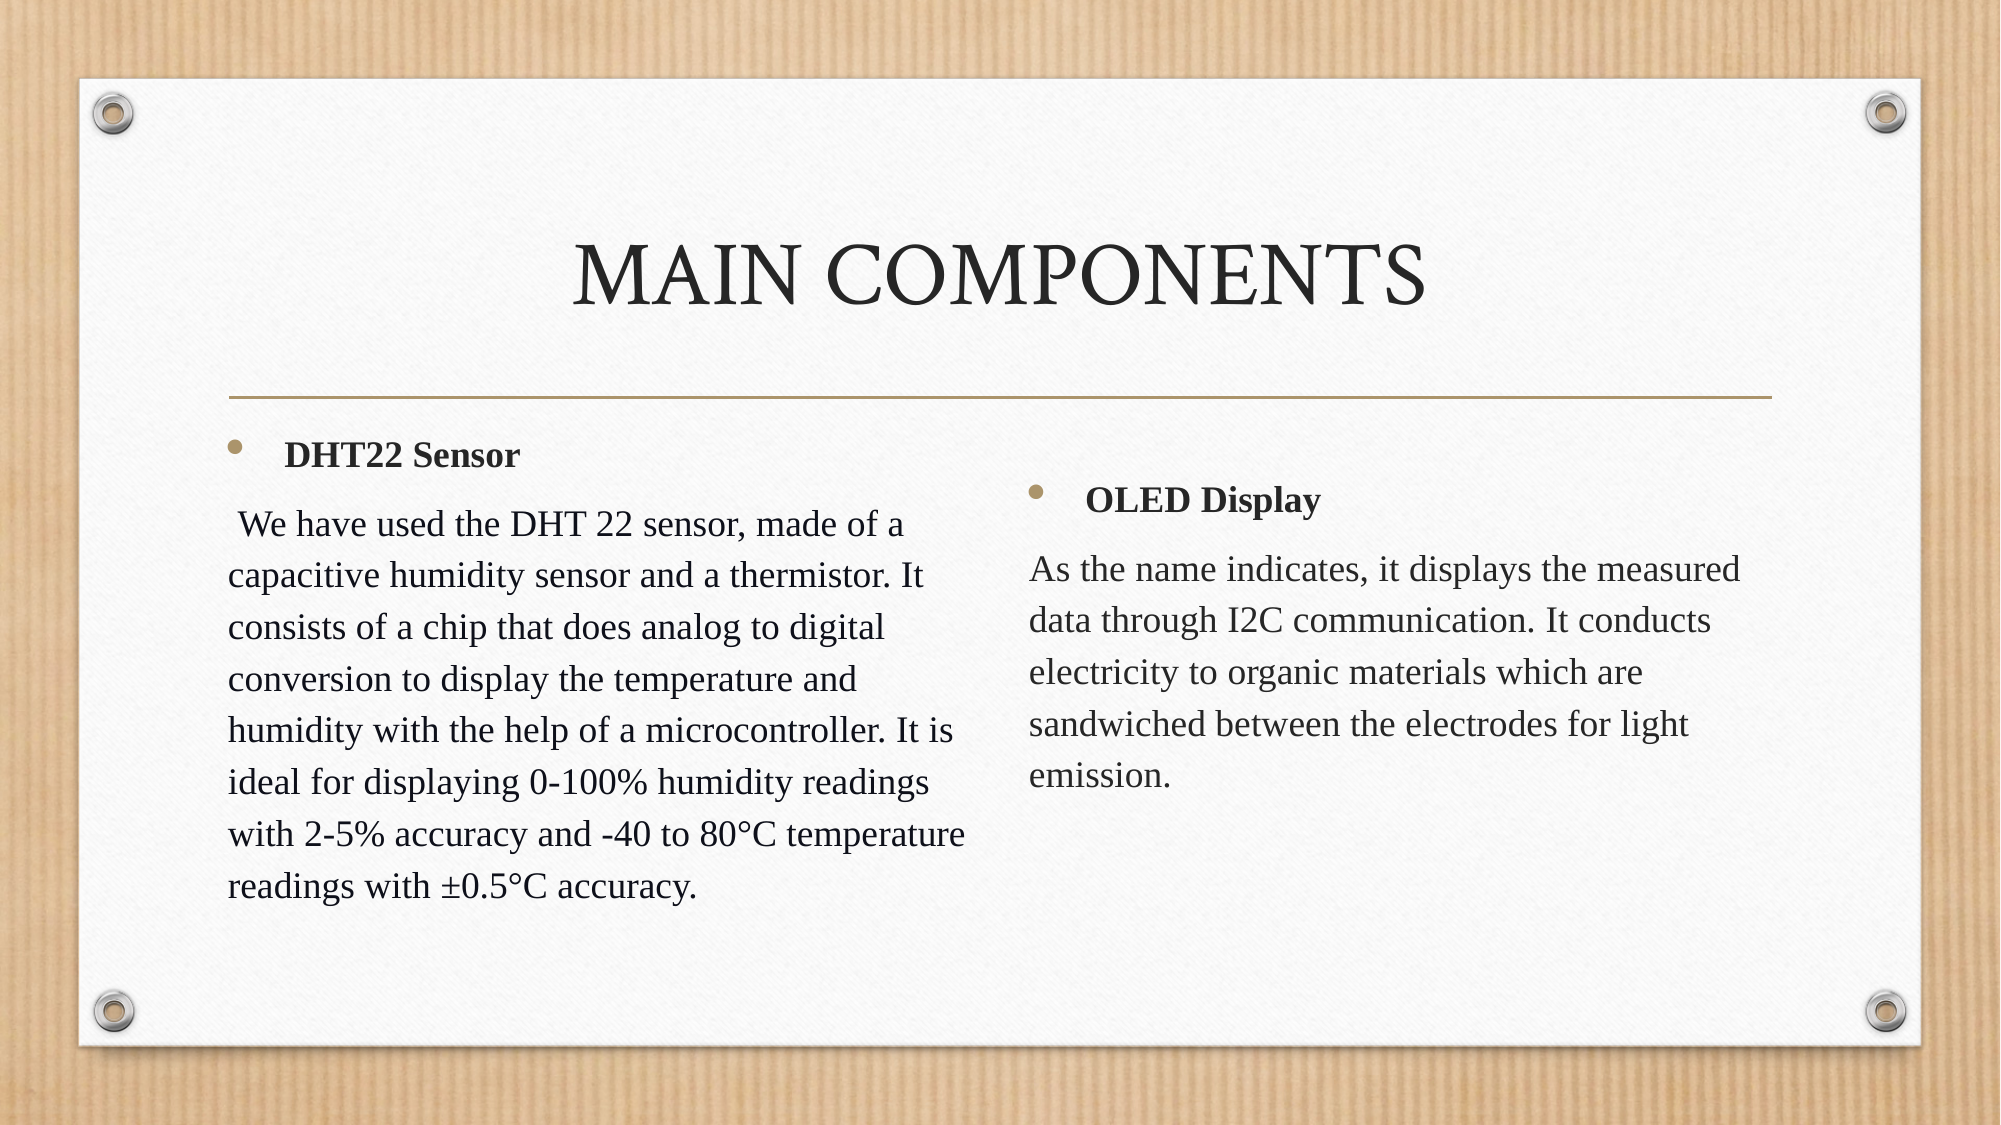

# MAIN COMPONENTS
DHT22 Sensor
 We have used the DHT 22 sensor, made of a capacitive humidity sensor and a thermistor. It consists of a chip that does analog to digital conversion to display the temperature and humidity with the help of a microcontroller. It is ideal for displaying 0-100% humidity readings with 2-5% accuracy and -40 to 80°C temperature readings with ±0.5°C accuracy.

OLED Display
As the name indicates, it displays the measured data through I2C communication. It conducts electricity to organic materials which are sandwiched between the electrodes for light emission.